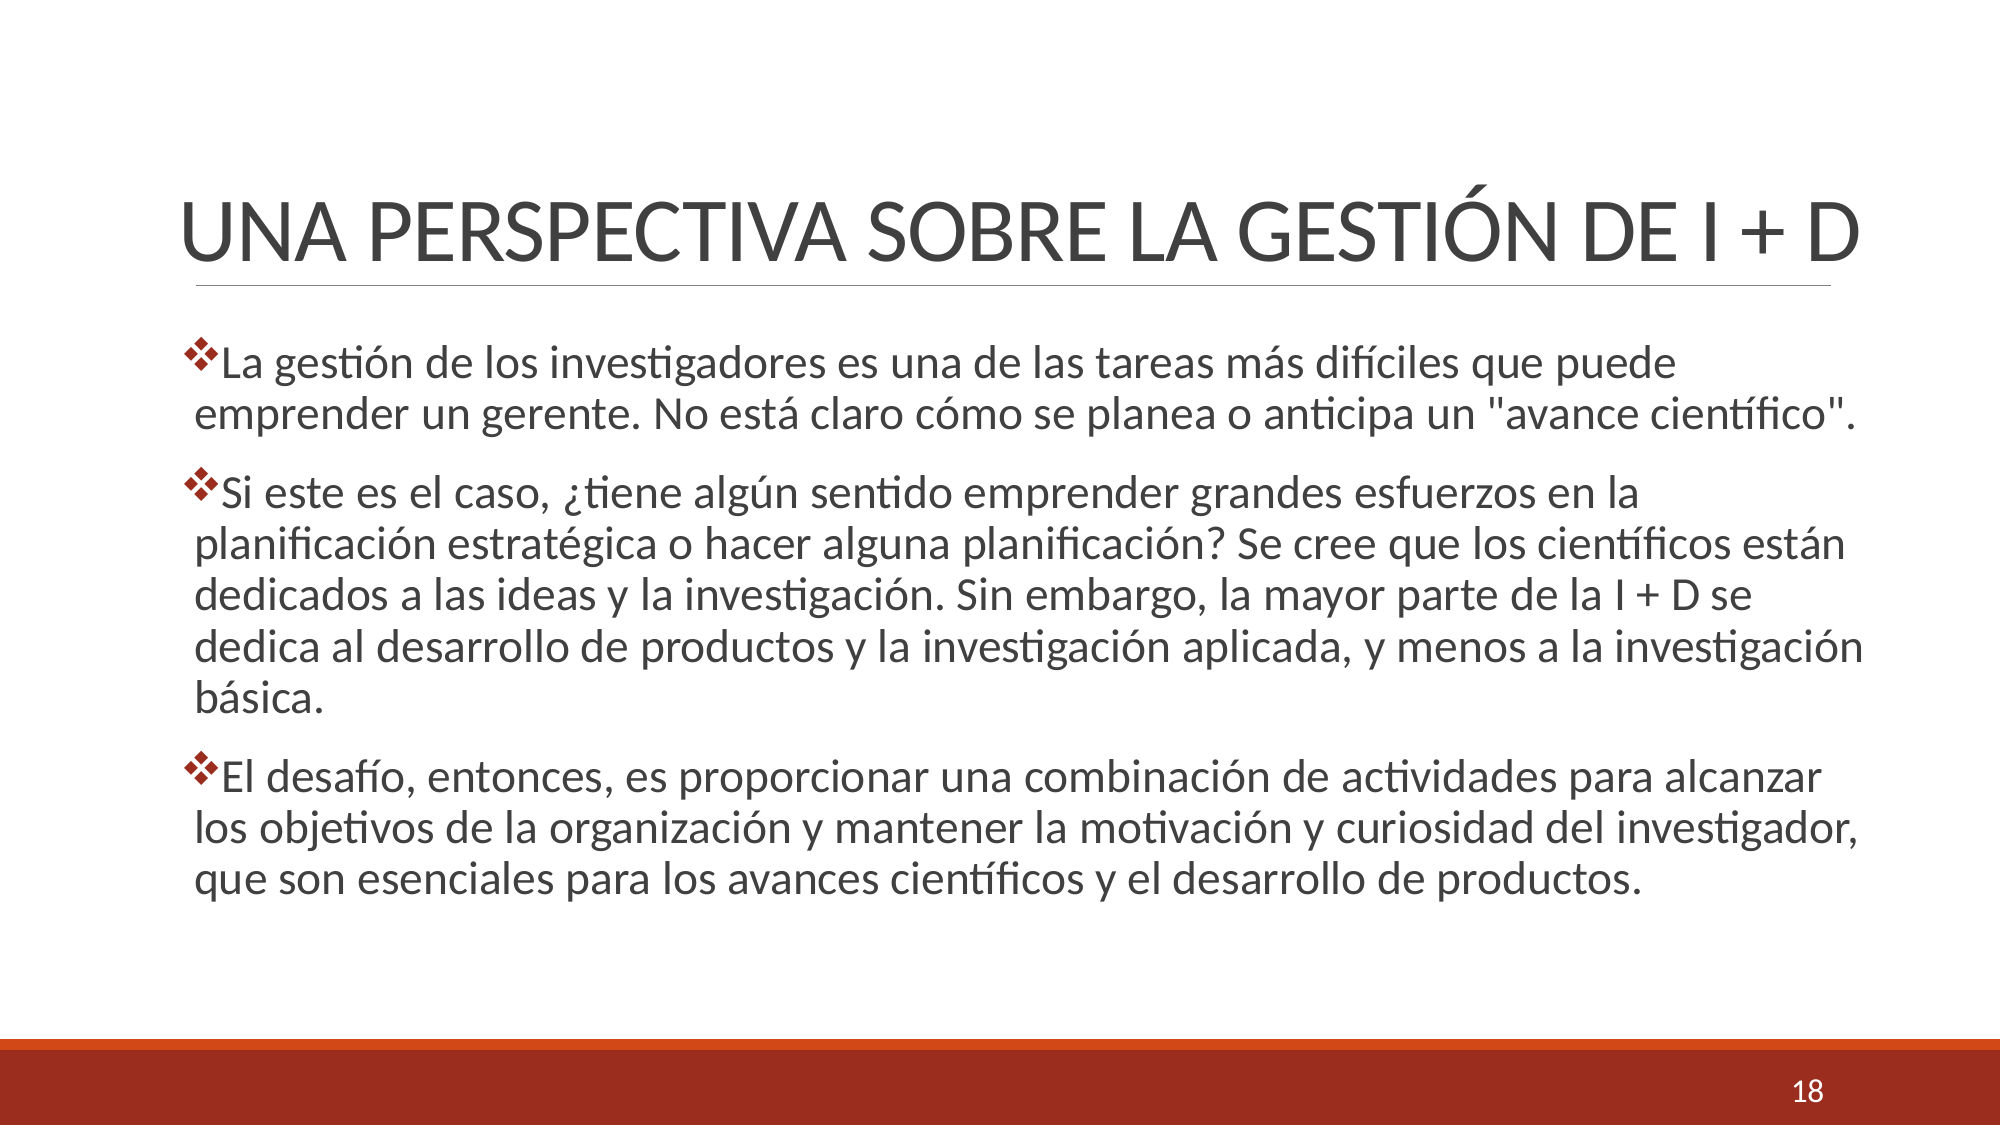

# UNA PERSPECTIVA SOBRE LA GESTIÓN DE I + D
La gestión de los investigadores es una de las tareas más difíciles que puede emprender un gerente. No está claro cómo se planea o anticipa un "avance científico".
Si este es el caso, ¿tiene algún sentido emprender grandes esfuerzos en la planificación estratégica o hacer alguna planificación? Se cree que los científicos están dedicados a las ideas y la investigación. Sin embargo, la mayor parte de la I + D se dedica al desarrollo de productos y la investigación aplicada, y menos a la investigación básica.
El desafío, entonces, es proporcionar una combinación de actividades para alcanzar los objetivos de la organización y mantener la motivación y curiosidad del investigador, que son esenciales para los avances científicos y el desarrollo de productos.
18